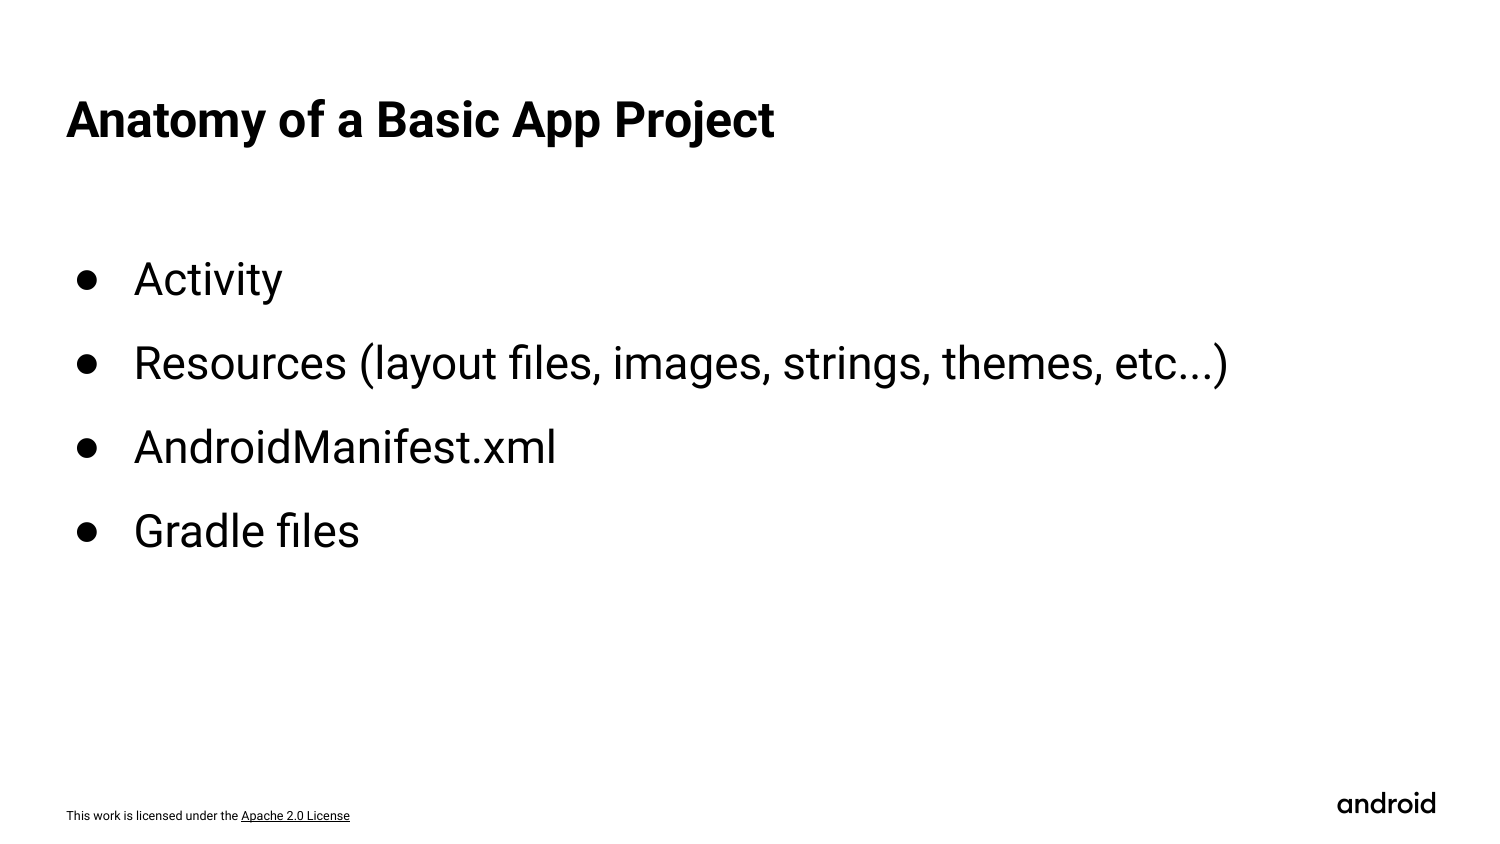

# Anatomy of a Basic App Project
Activity
Resources (layout files, images, strings, themes, etc...)
AndroidManifest.xml
Gradle files